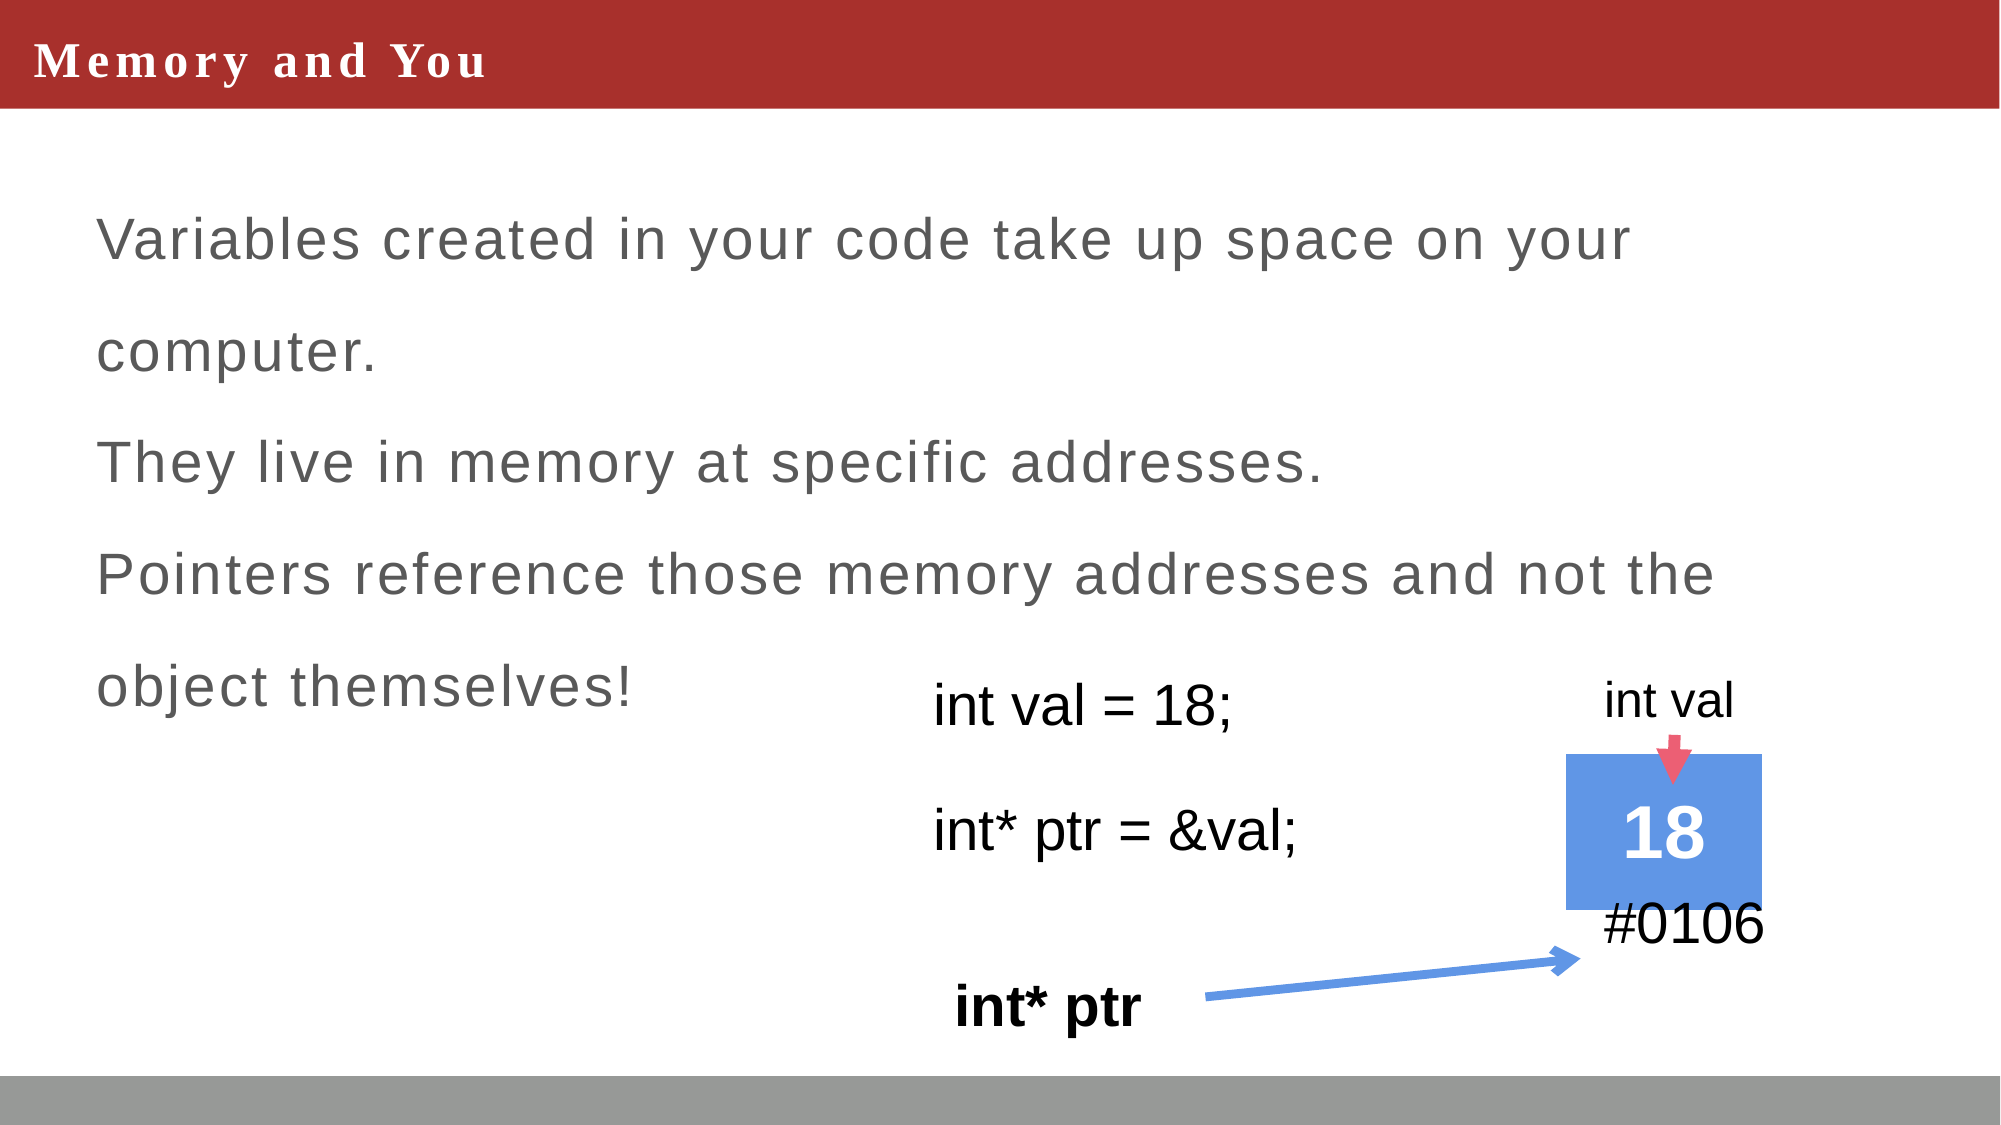

# Memory and You
Variables created in your code take up space on your
computer.
They live in memory at specific addresses.
Pointers reference those memory addresses and not the
object themselves!
int val = 18;
int val
| 18 |
| --- |
int* ptr = &val;
#0106
int* ptr
24